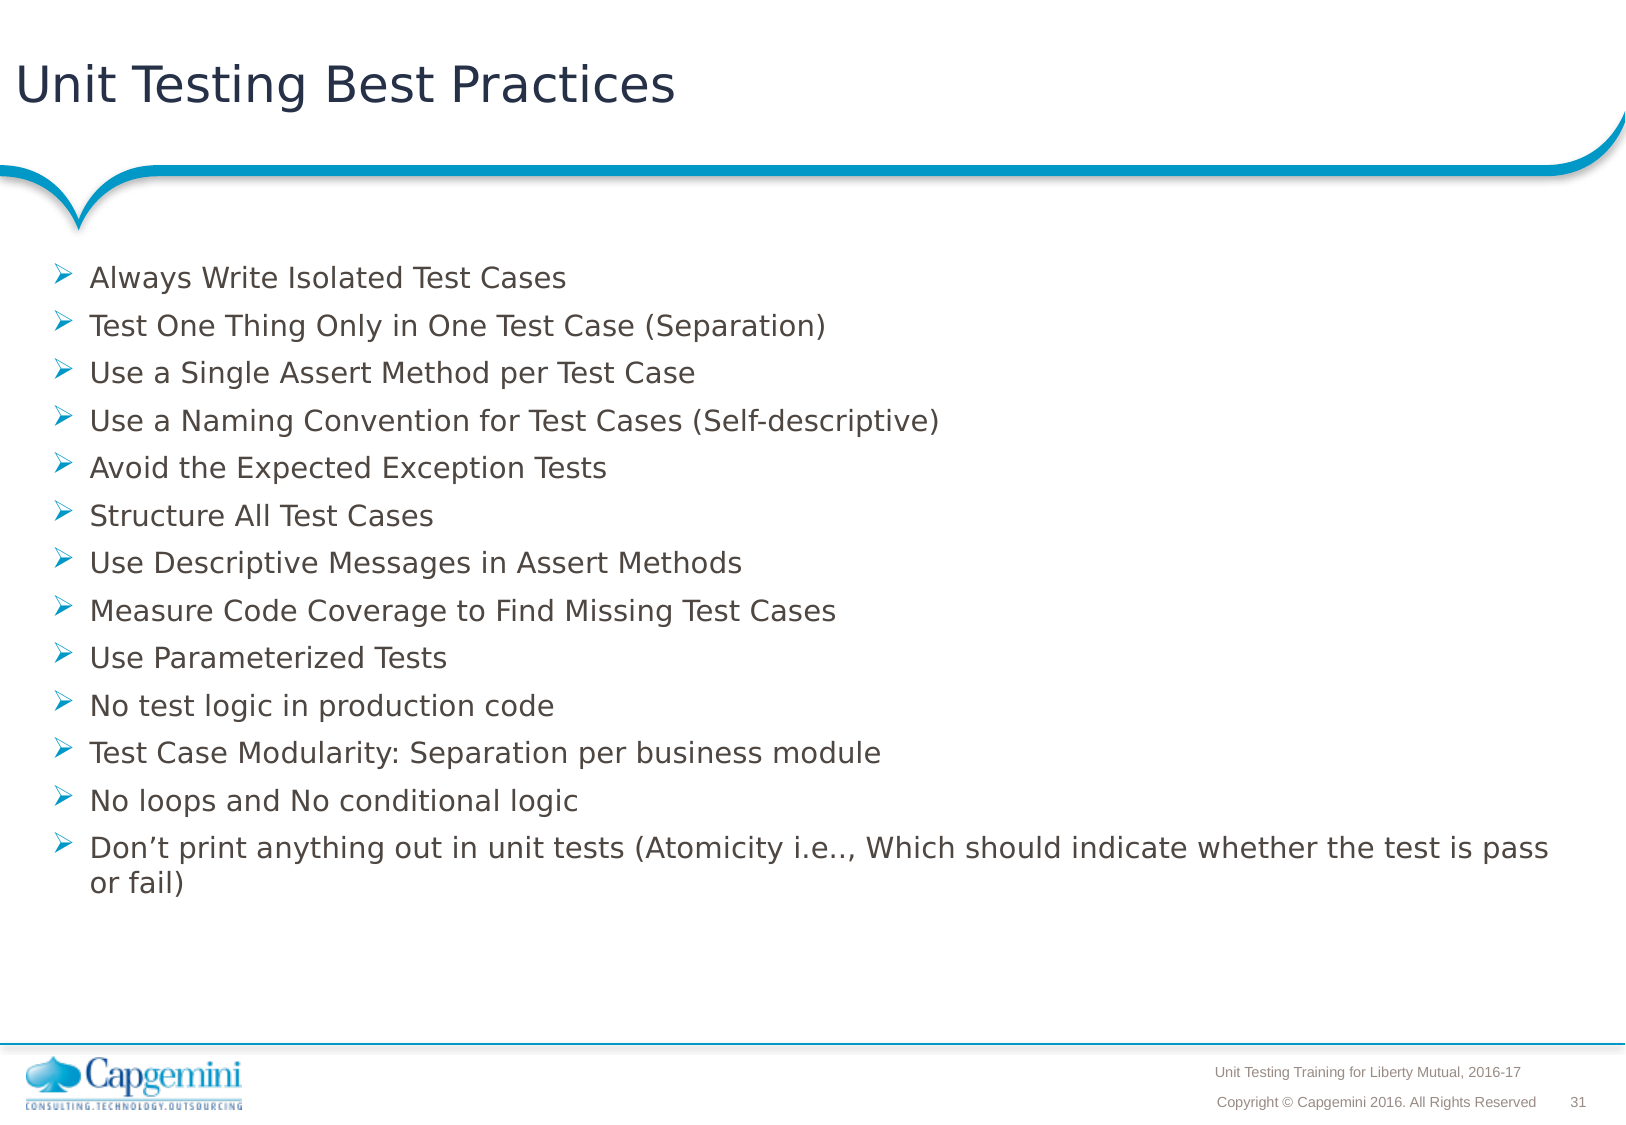

# Unit Testing Best Practices
Always Write Isolated Test Cases
Test One Thing Only in One Test Case (Separation)
Use a Single Assert Method per Test Case
Use a Naming Convention for Test Cases (Self-descriptive)
Avoid the Expected Exception Tests
Structure All Test Cases
Use Descriptive Messages in Assert Methods
Measure Code Coverage to Find Missing Test Cases
Use Parameterized Tests
No test logic in production code
Test Case Modularity: Separation per business module
No loops and No conditional logic
Don’t print anything out in unit tests (Atomicity i.e.., Which should indicate whether the test is pass or fail)